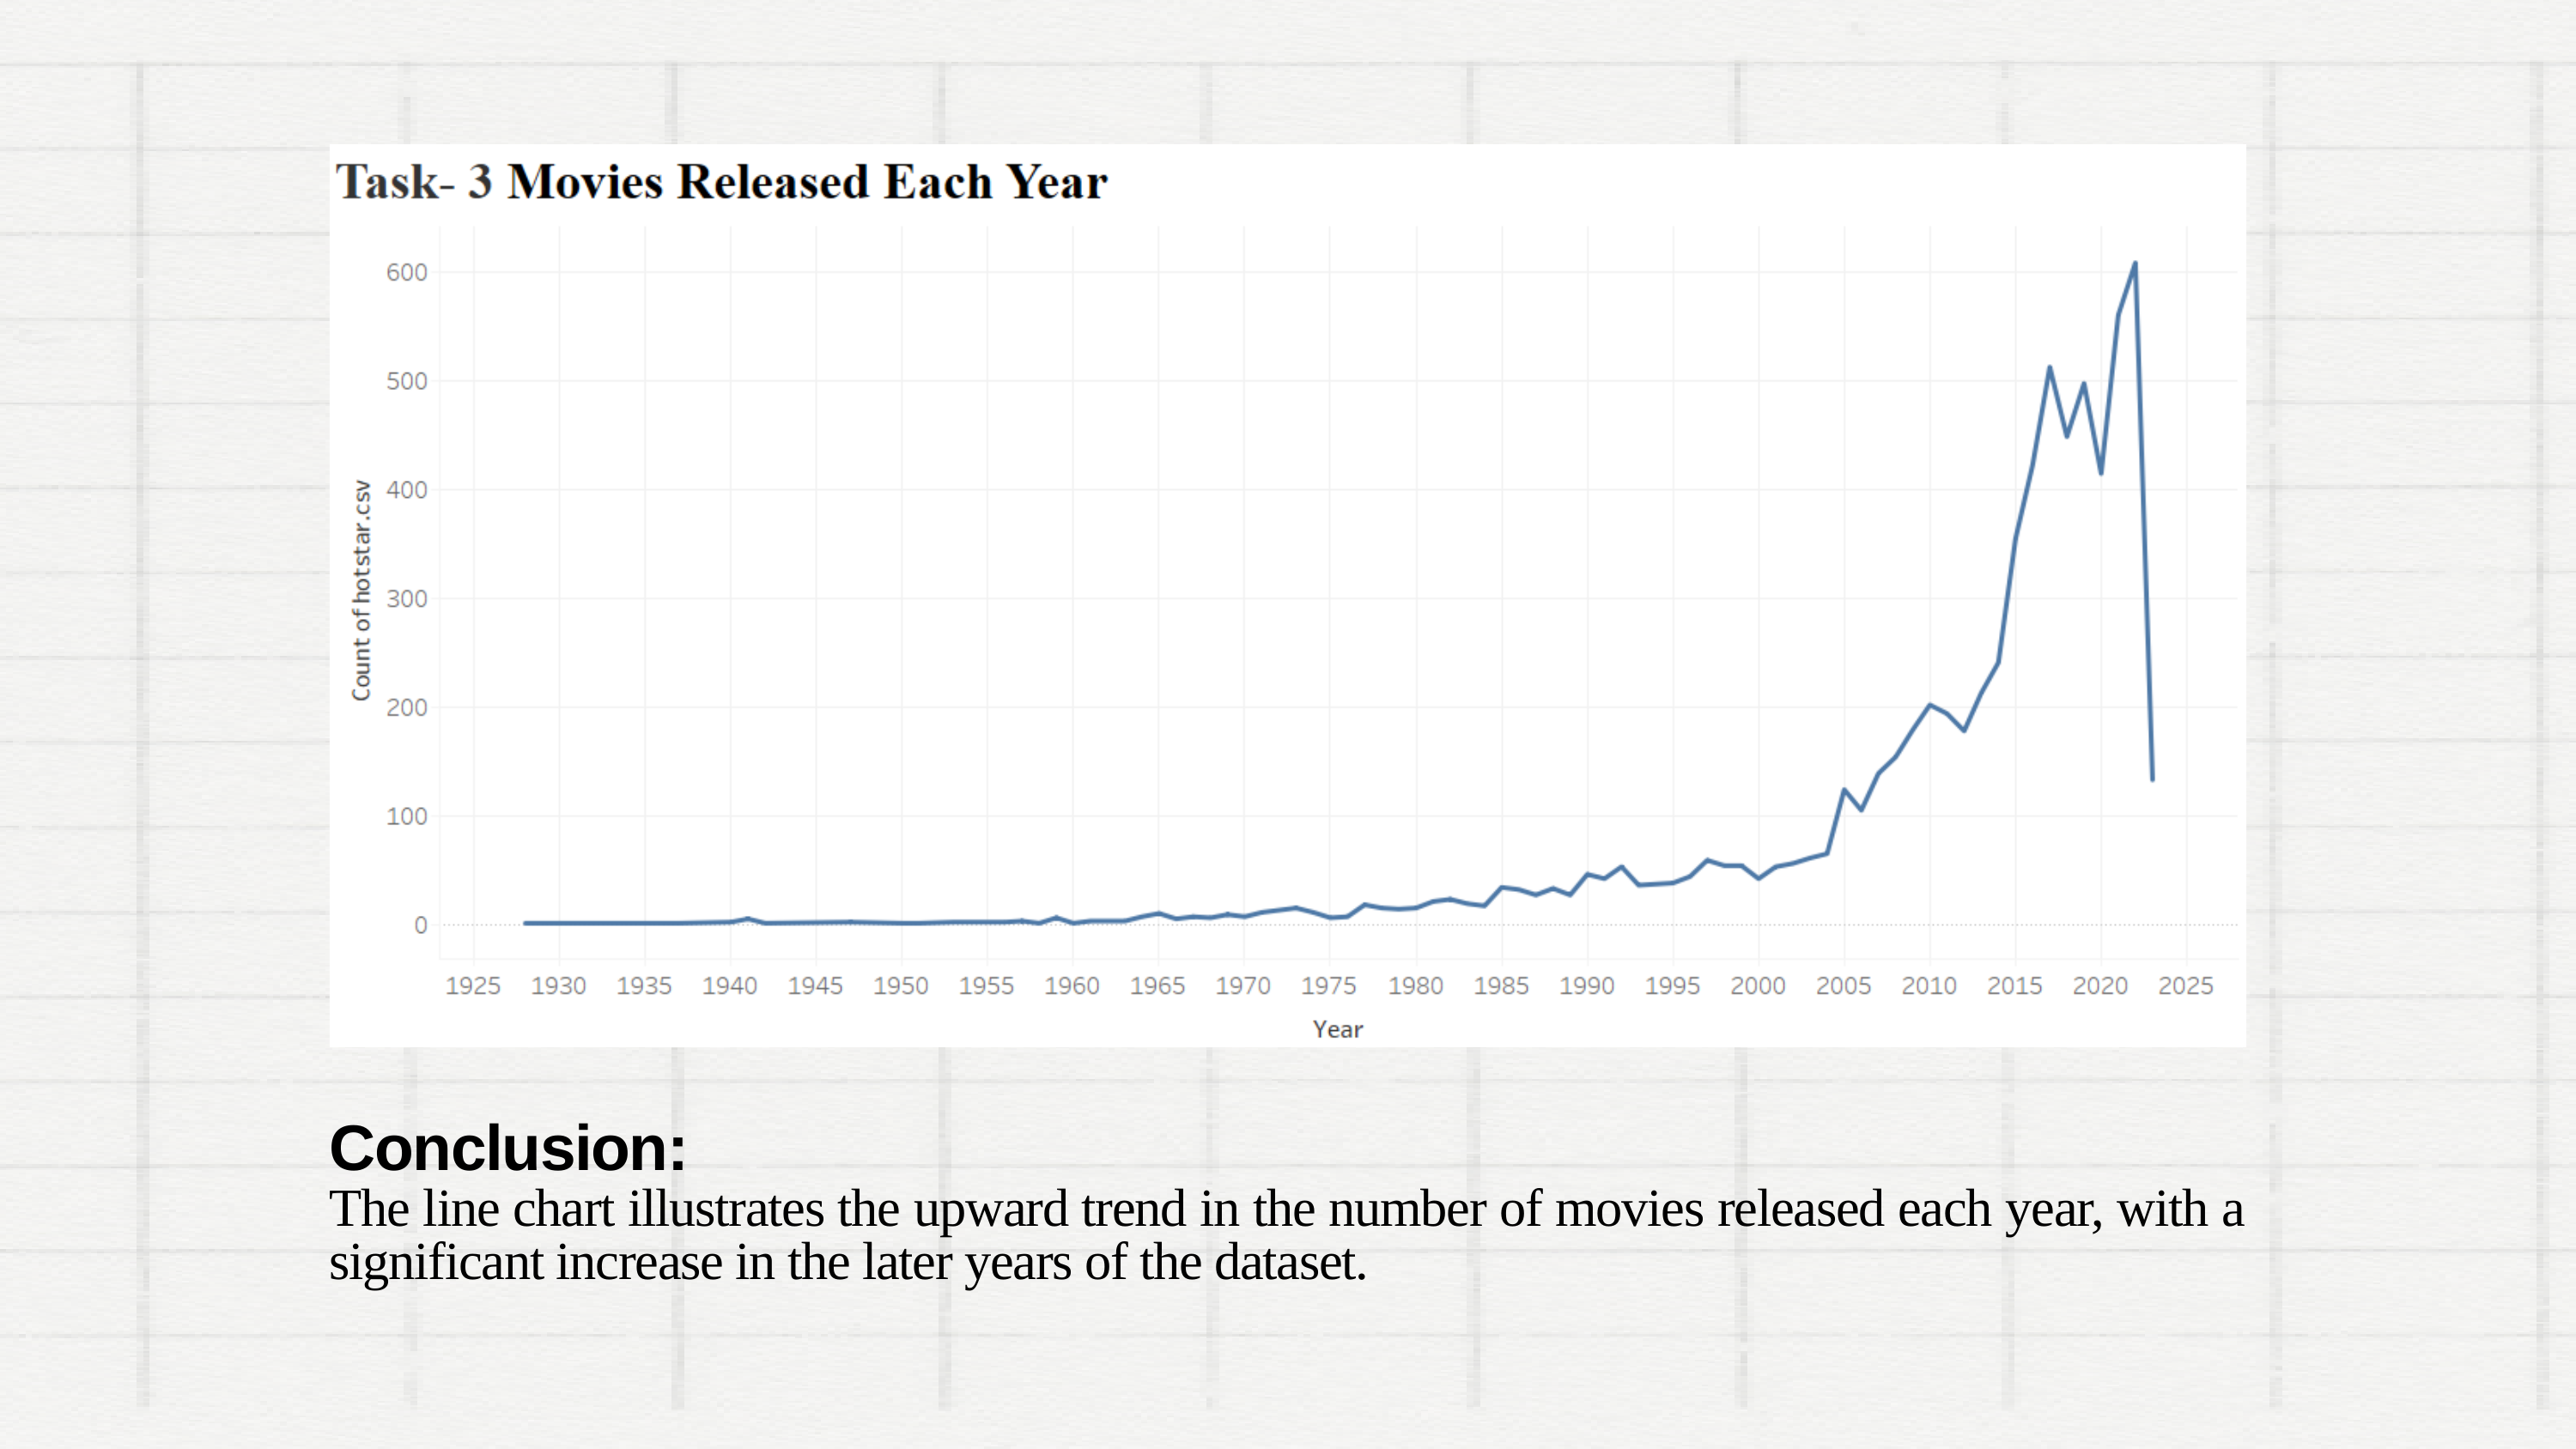

Conclusion:
The line chart illustrates the upward trend in the number of movies released each year, with a significant increase in the later years of the dataset.